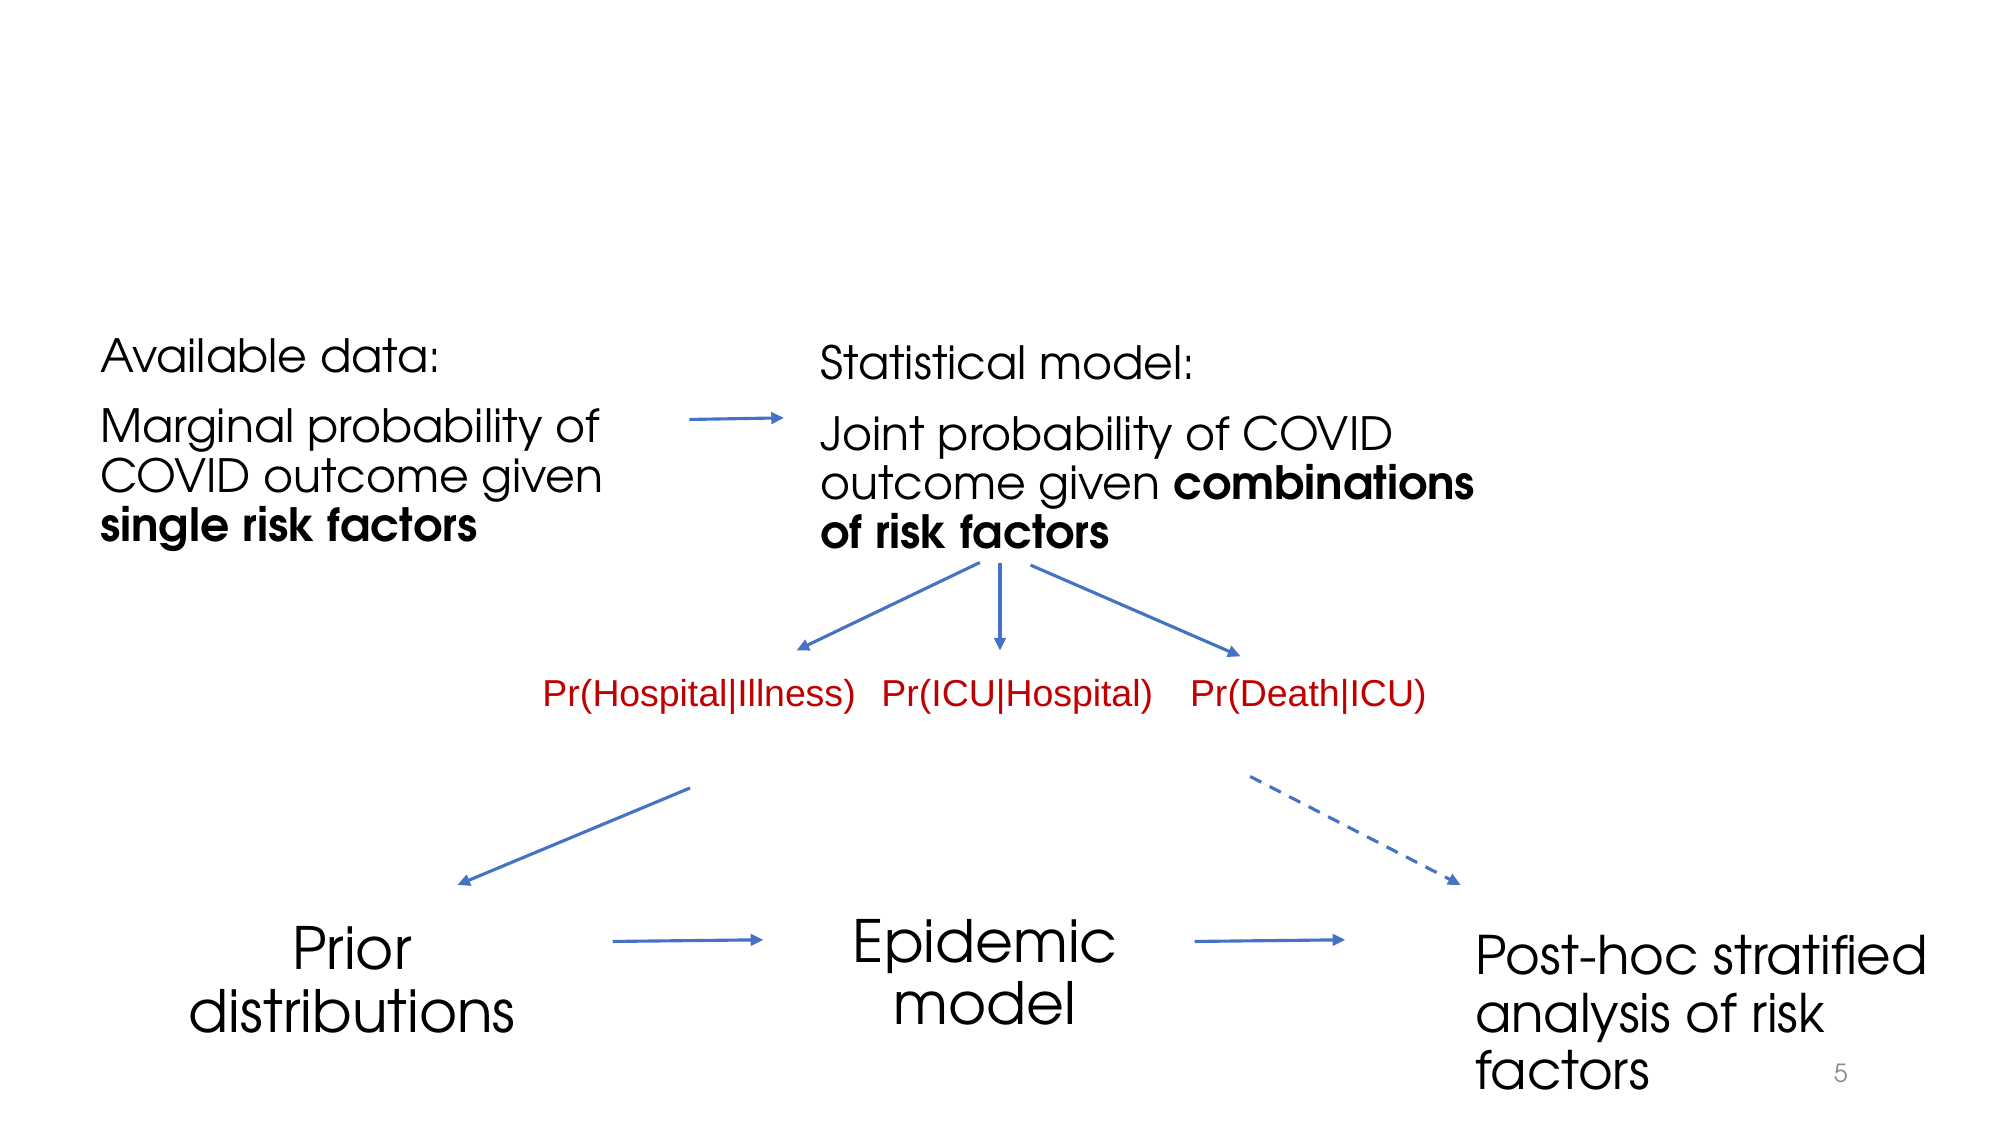

Available data:
Marginal probability of COVID outcome given single risk factors
Statistical model:
Joint probability of COVID outcome given combinations of risk factors
Pr(Hospital|Illness)
Pr(ICU|Hospital)
Pr(Death|ICU)
Epidemic model
Prior distributions
Post-hoc stratified analysis of risk factors
5